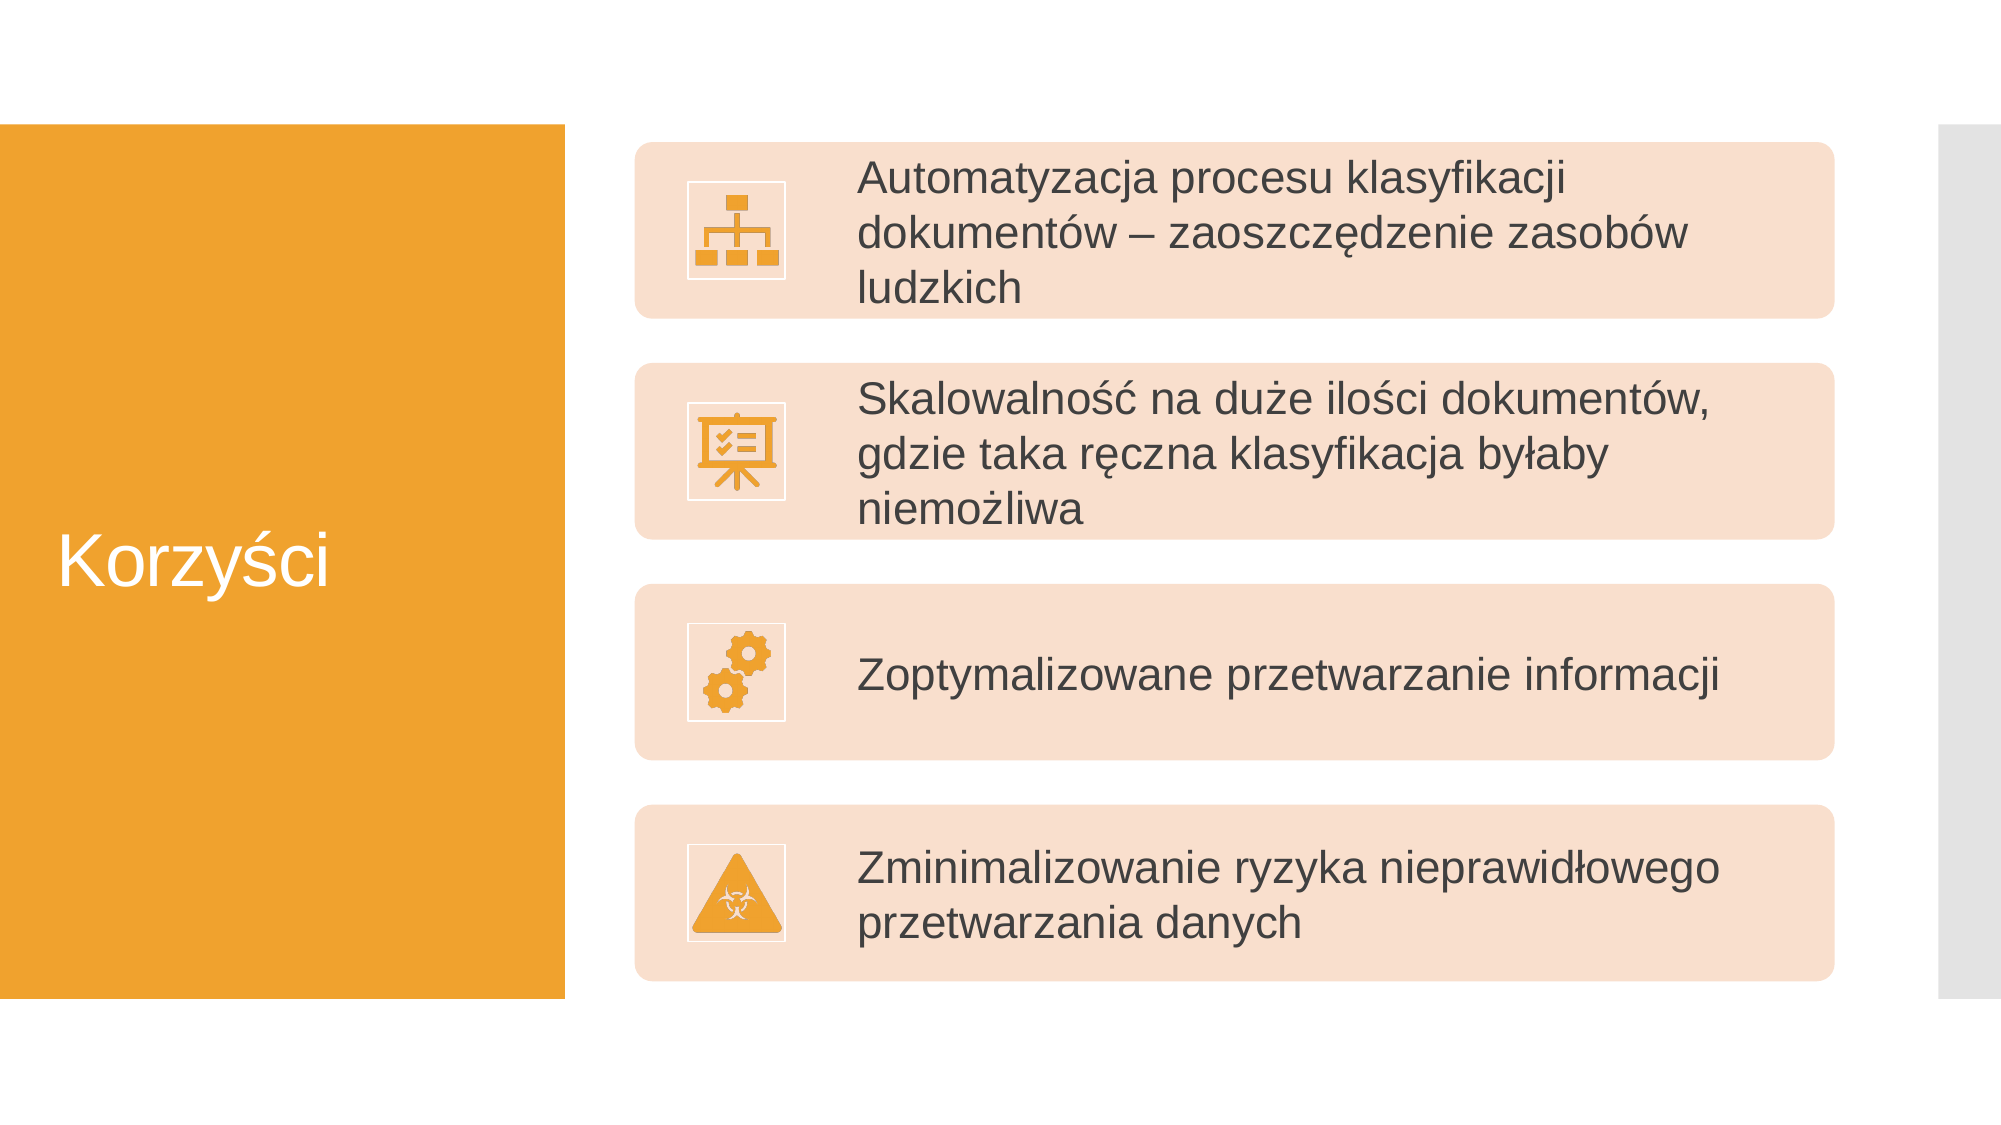

Automatyzacja procesu klasyfikacji dokumentów – zaoszczędzenie zasobów ludzkich
Skalowalność na duże ilości dokumentów, gdzie taka ręczna klasyfikacja byłaby niemożliwa
Zoptymalizowane przetwarzanie informacji
Zminimalizowanie ryzyka nieprawidłowego przetwarzania danych
# Korzyści